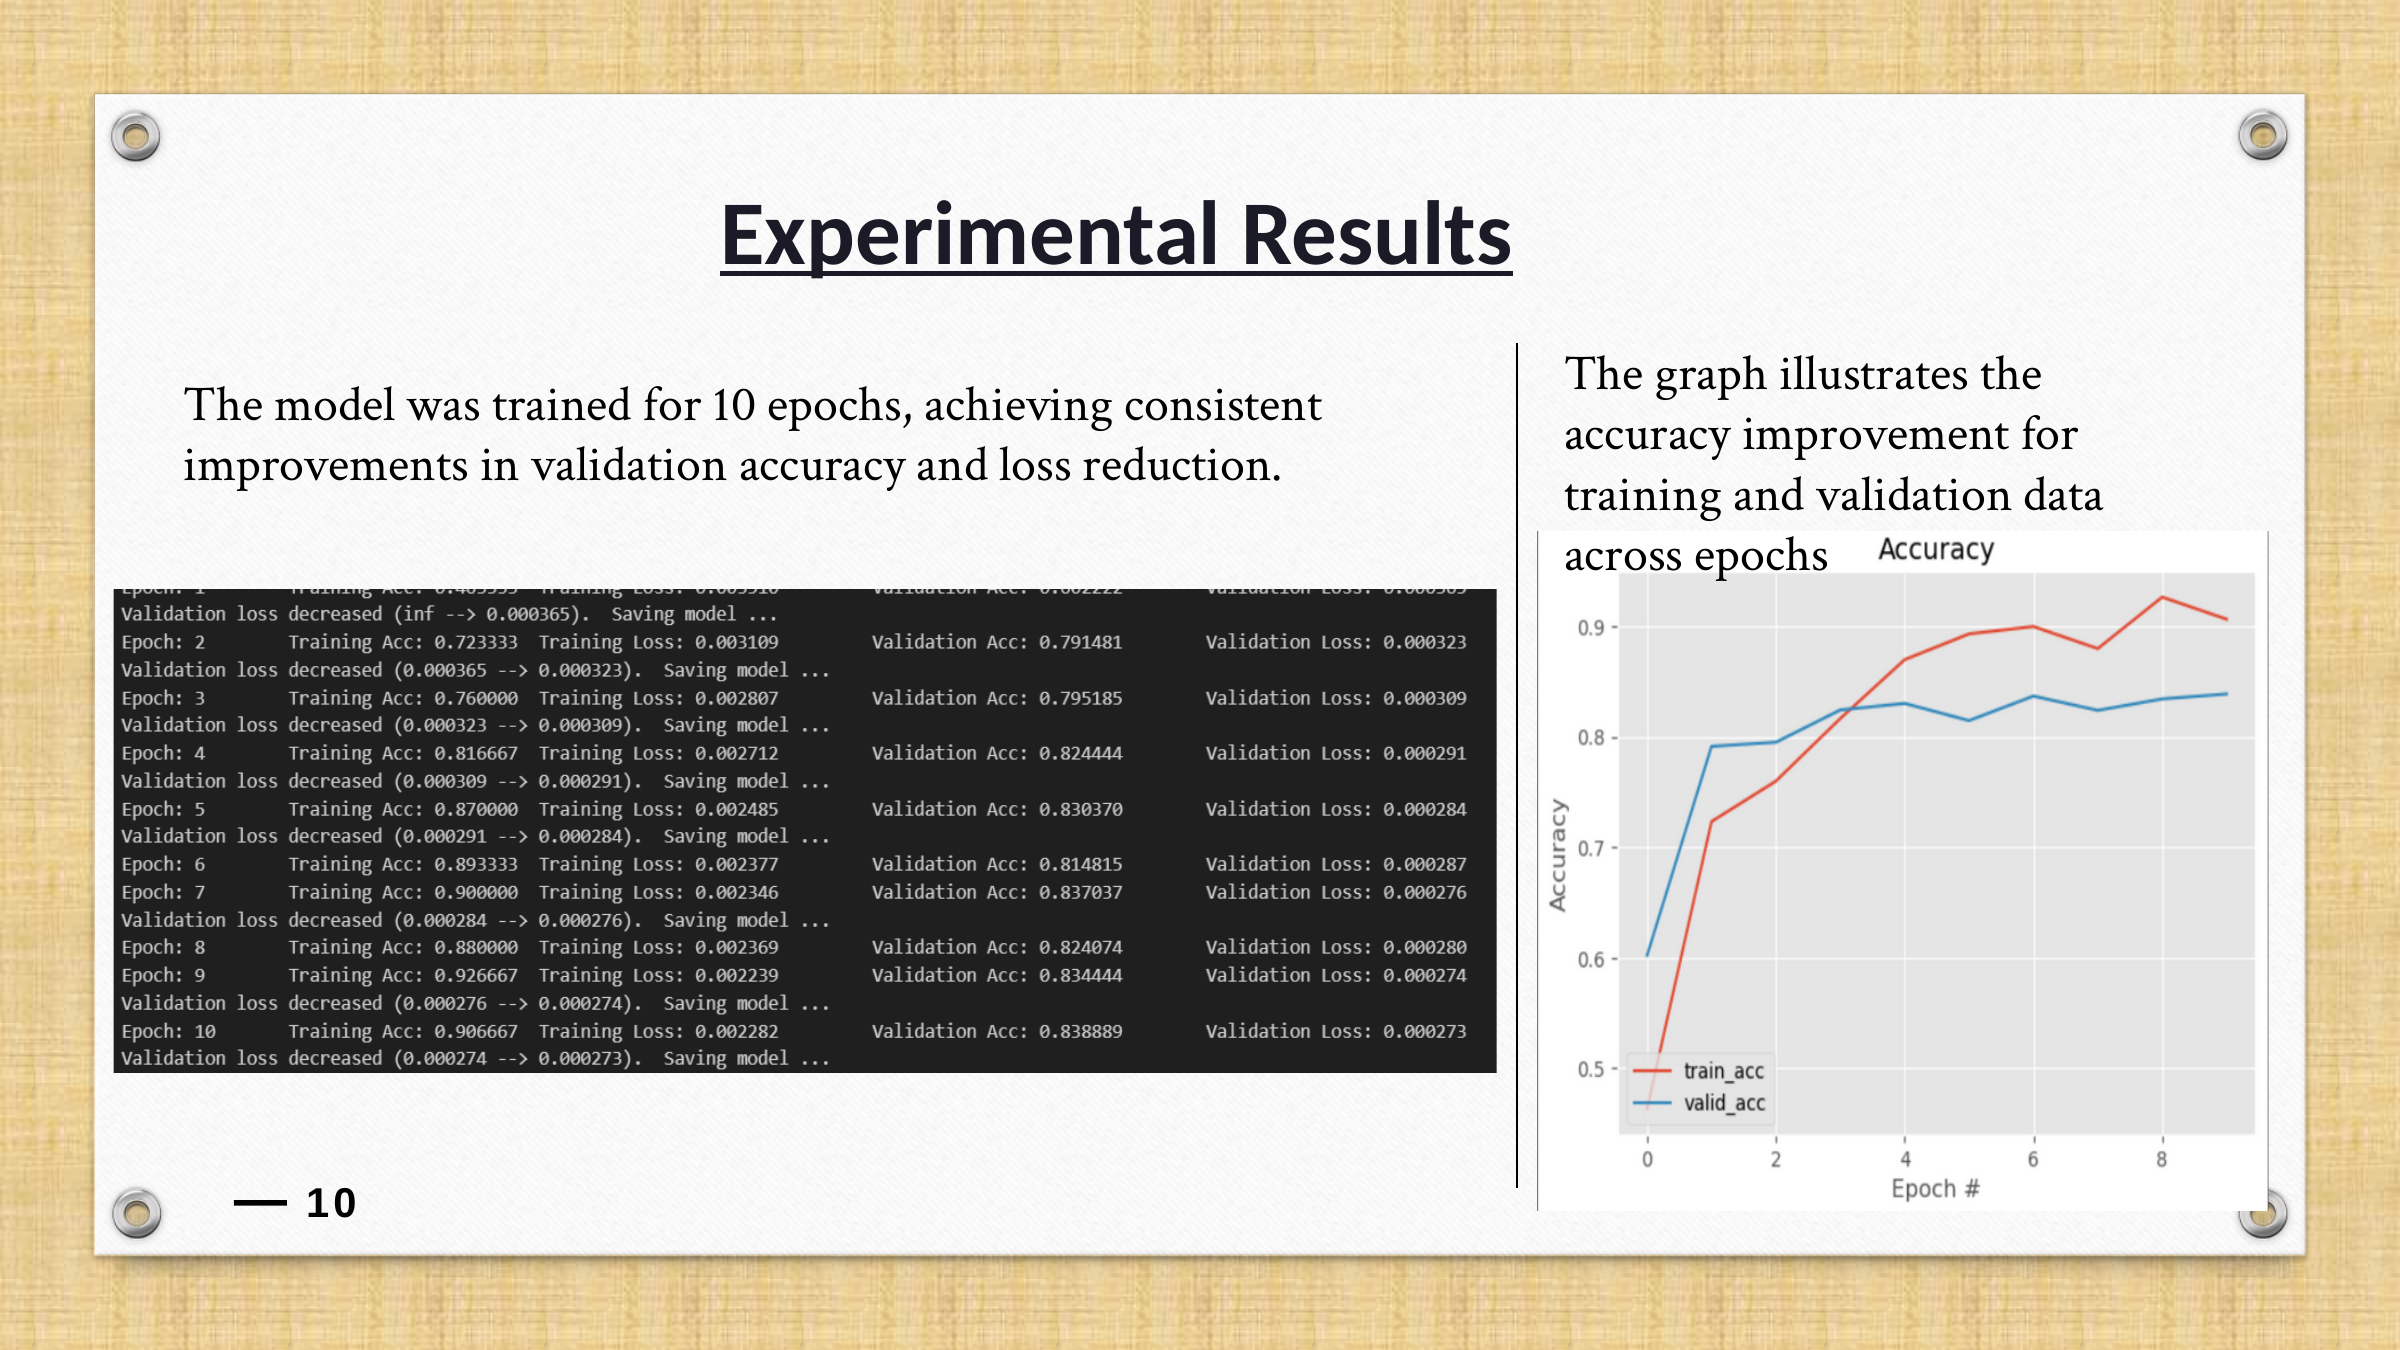

Experimental Results
The graph illustrates the accuracy improvement for training and validation data across epochs
The model was trained for 10 epochs, achieving consistent improvements in validation accuracy and loss reduction.

10